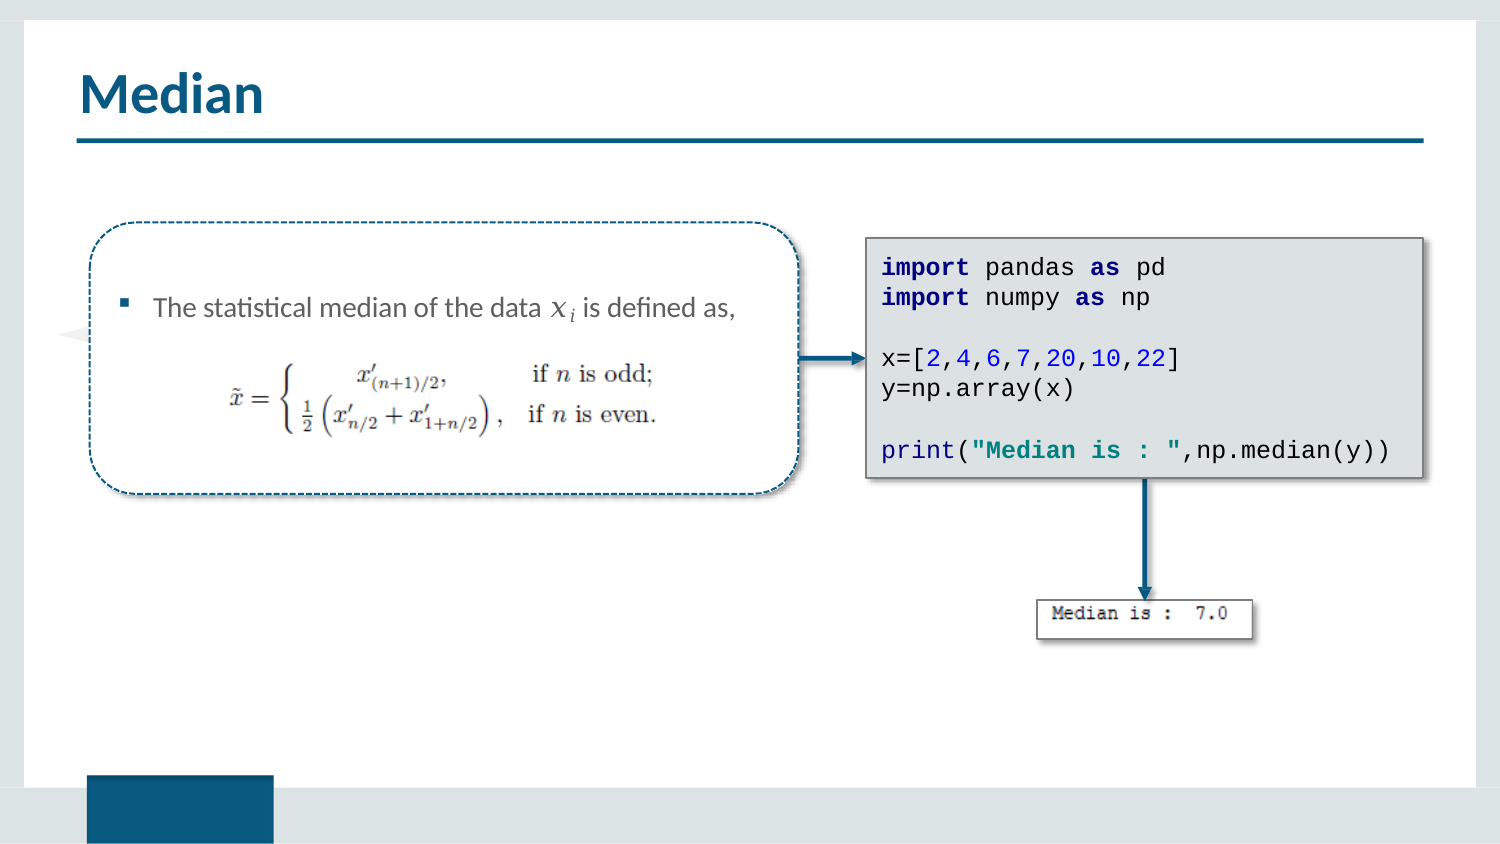

# Median

import pandas as pd
import numpy as np

x=[2,4,6,7,20,10,22]
y=np.array(x)

print("Median is : ",np.median(y))

The statistical median of the data 𝑥𝑖 is defined as,